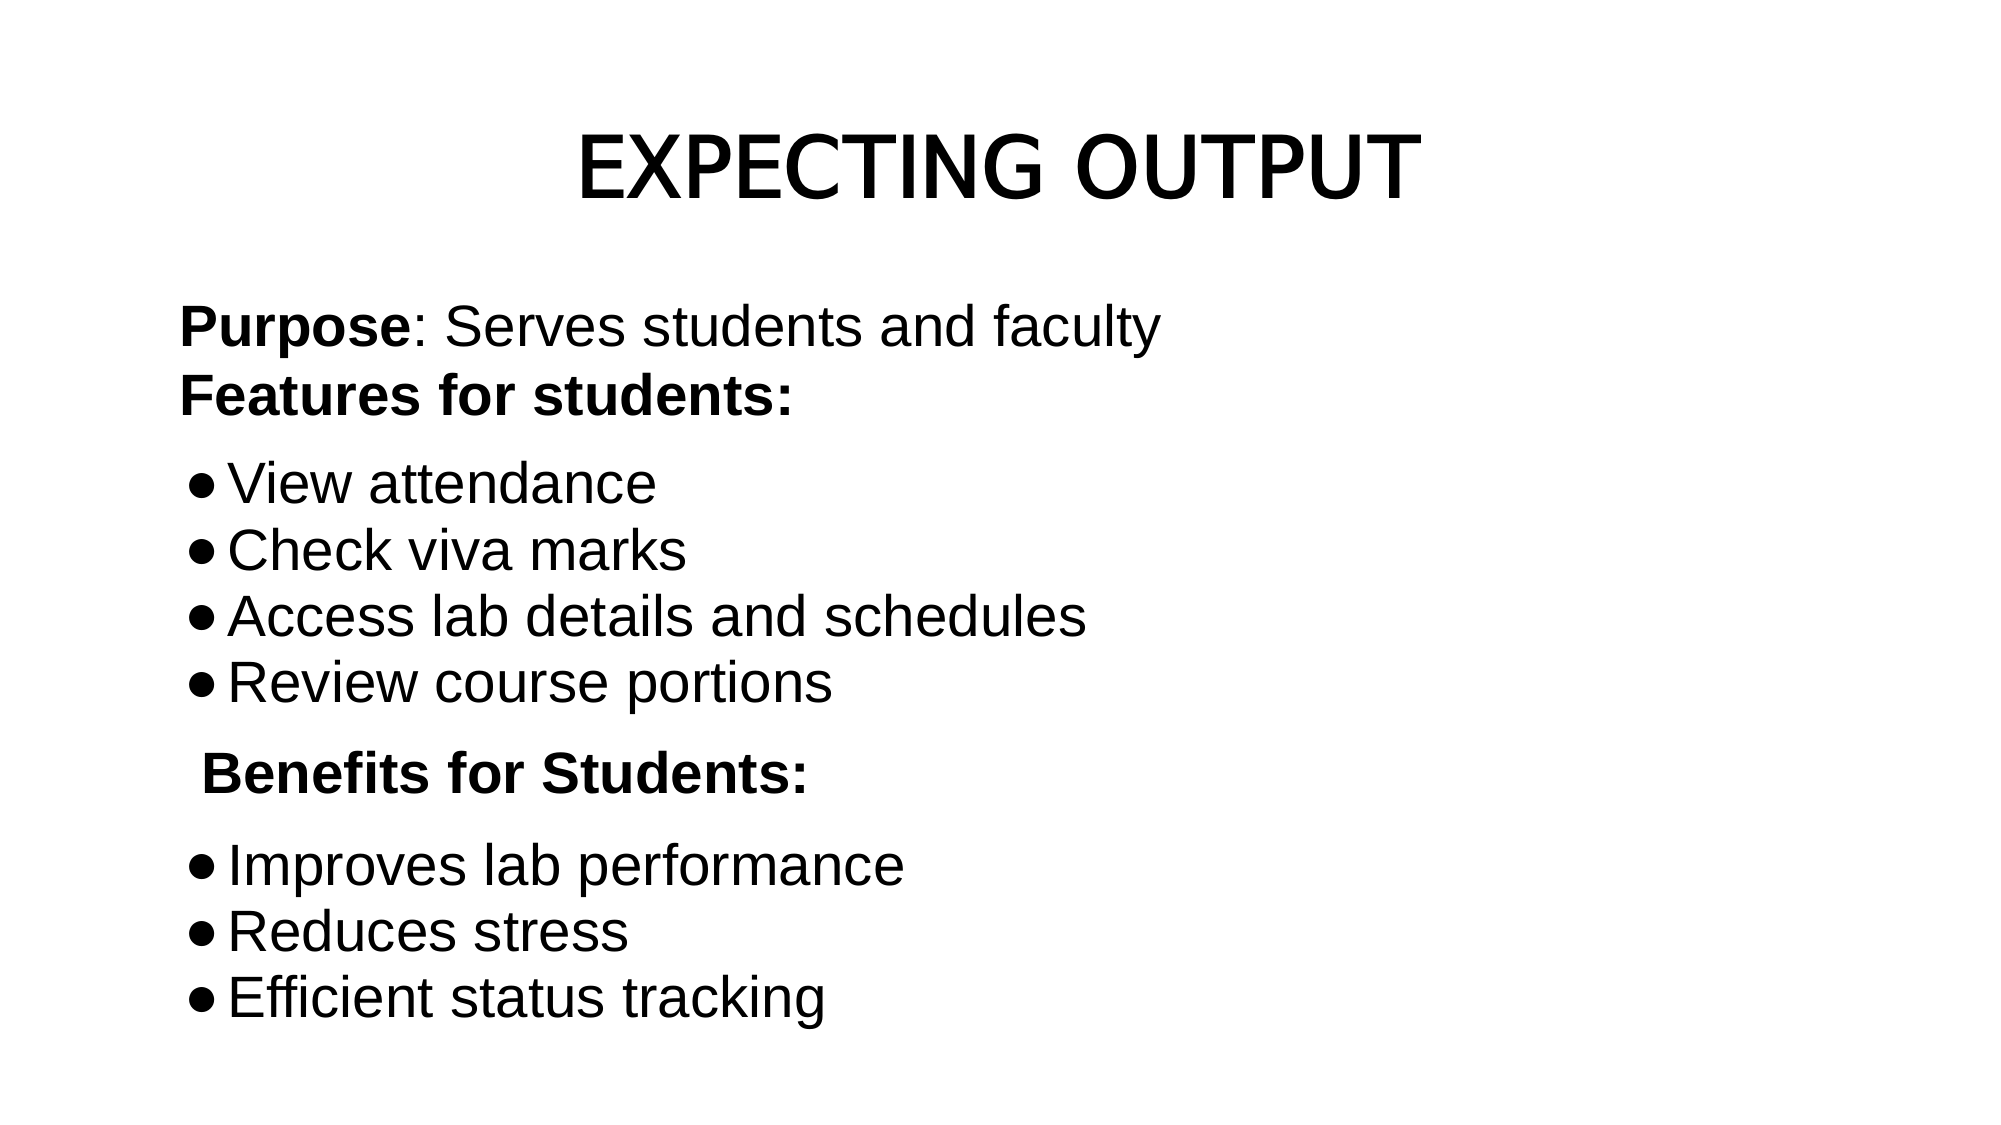

# EXPECTING OUTPUT
Purpose: Serves students and faculty
Features for students:
View attendance
Check viva marks
Access lab details and schedules
Review course portions
   Benefits for Students:
Improves lab performance
Reduces stress
Efficient status tracking